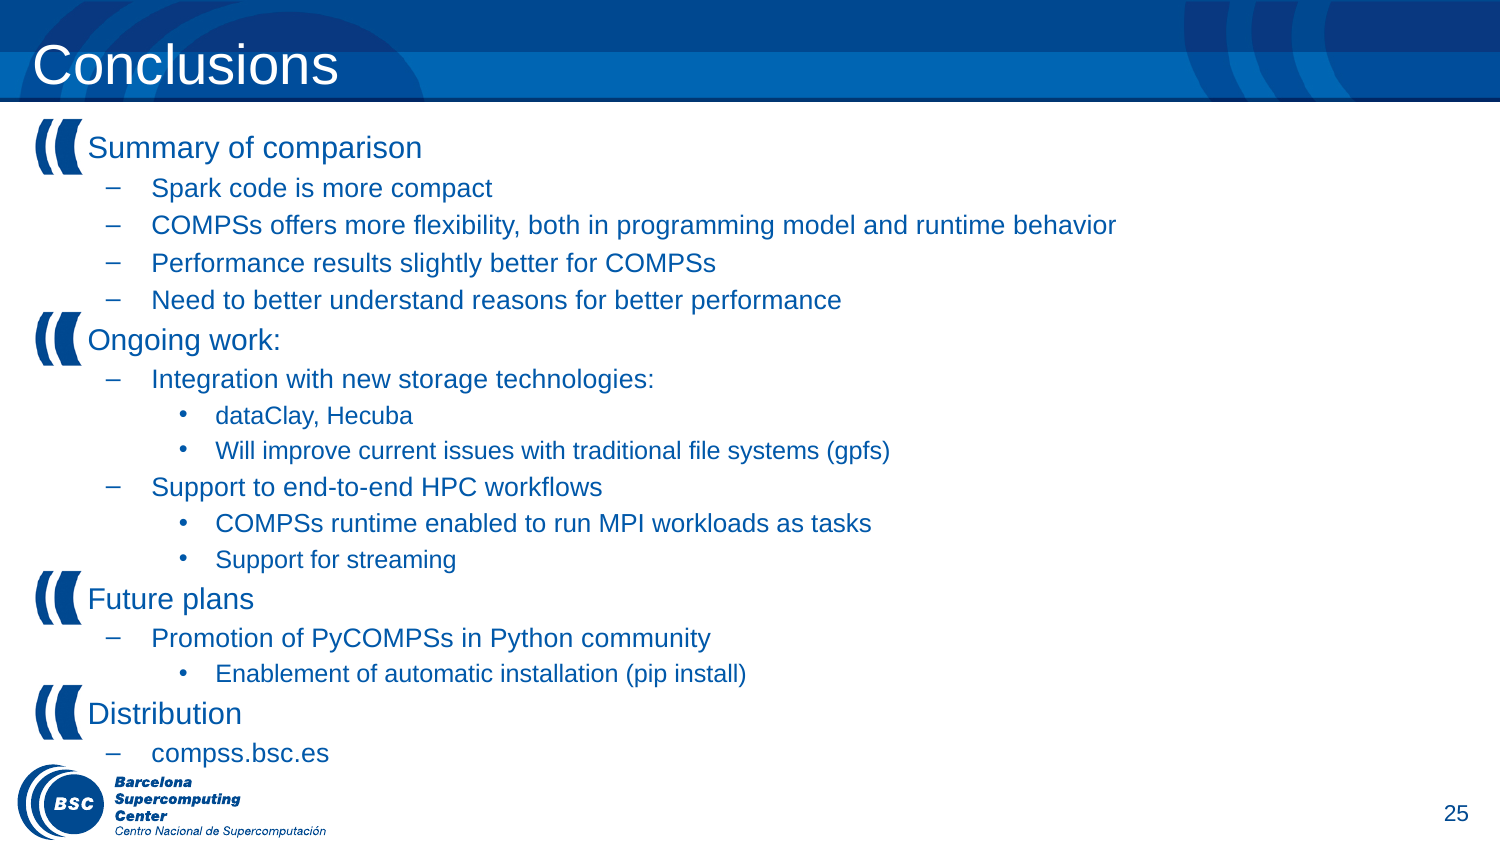

# Conclusions
Summary of comparison
Spark code is more compact
COMPSs offers more flexibility, both in programming model and runtime behavior
Performance results slightly better for COMPSs
Need to better understand reasons for better performance
Ongoing work:
Integration with new storage technologies:
dataClay, Hecuba
Will improve current issues with traditional file systems (gpfs)
Support to end-to-end HPC workflows
COMPSs runtime enabled to run MPI workloads as tasks
Support for streaming
Future plans
Promotion of PyCOMPSs in Python community
Enablement of automatic installation (pip install)
Distribution
compss.bsc.es
25